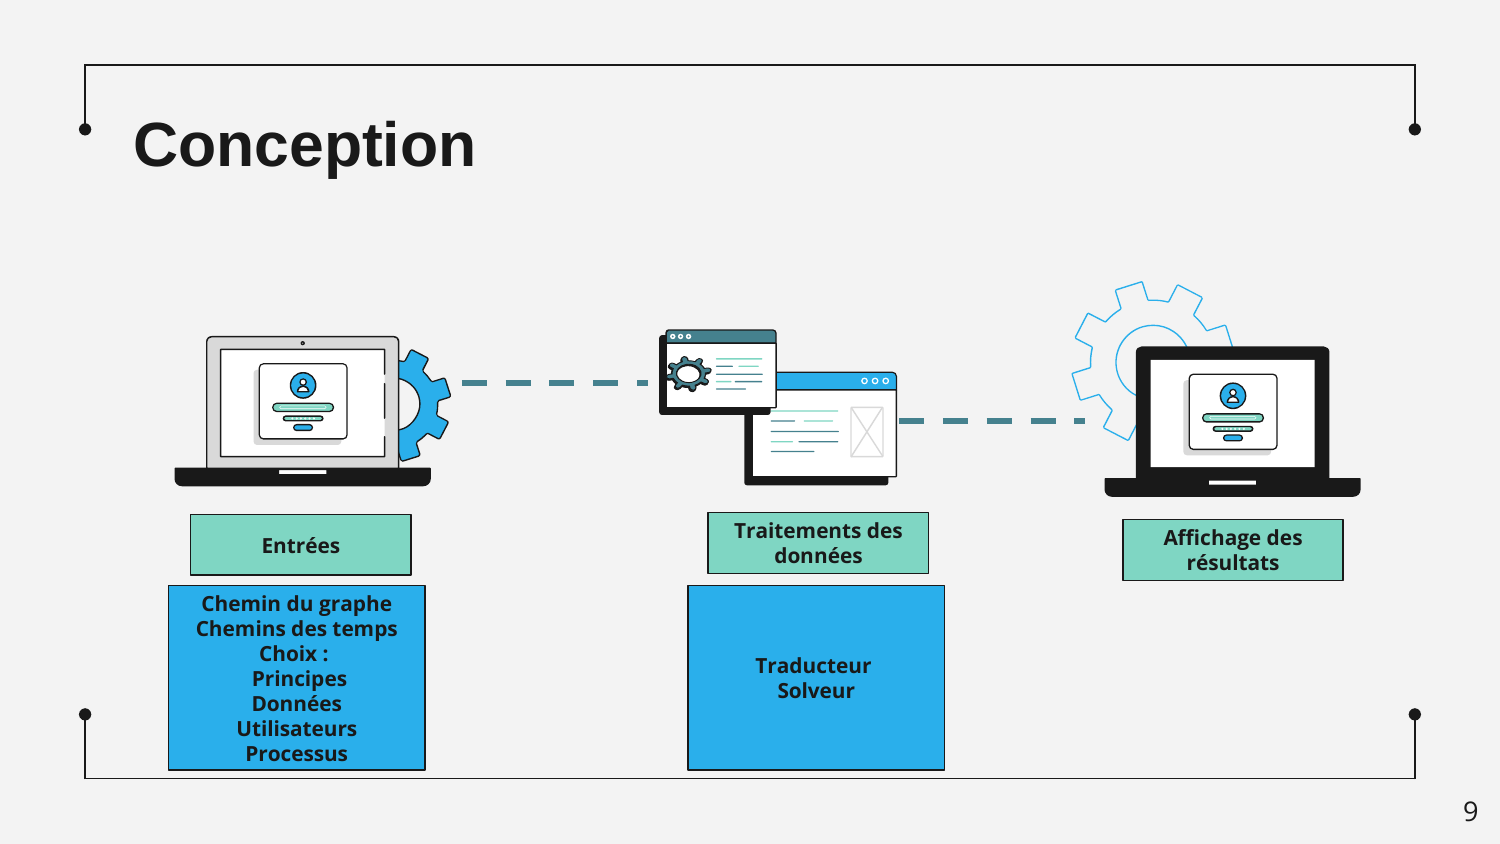

# Conception

Traitements des données
Entrées
Affichage des résultats
Chemin du graphe
Chemins des temps
Choix :
 Principes
Données
Utilisateurs
Processus
Traducteur
Solveur
9